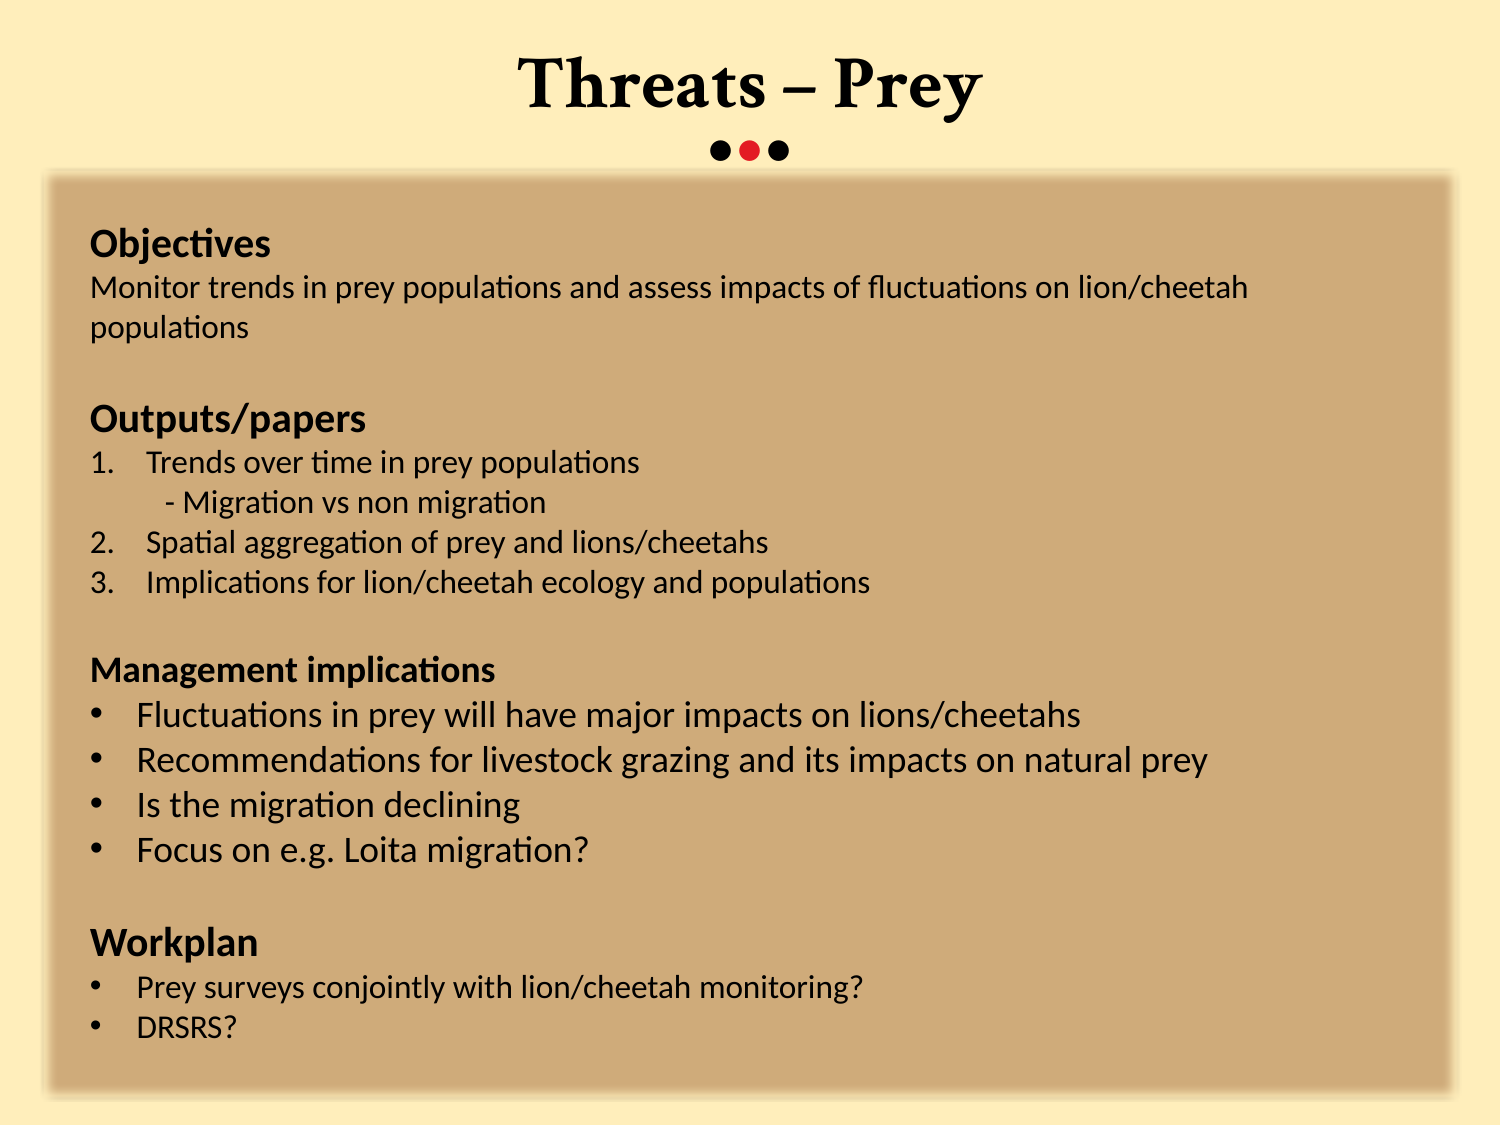

Threats – Prey
•••

Objectives
Monitor trends in prey populations and assess impacts of fluctuations on lion/cheetah populations

Outputs/papers
Trends over time in prey populations
- Migration vs non migration
Spatial aggregation of prey and lions/cheetahs
Implications for lion/cheetah ecology and populations

Management implications
Fluctuations in prey will have major impacts on lions/cheetahs
Recommendations for livestock grazing and its impacts on natural prey
Is the migration declining
Focus on e.g. Loita migration?

Workplan
Prey surveys conjointly with lion/cheetah monitoring?
DRSRS?